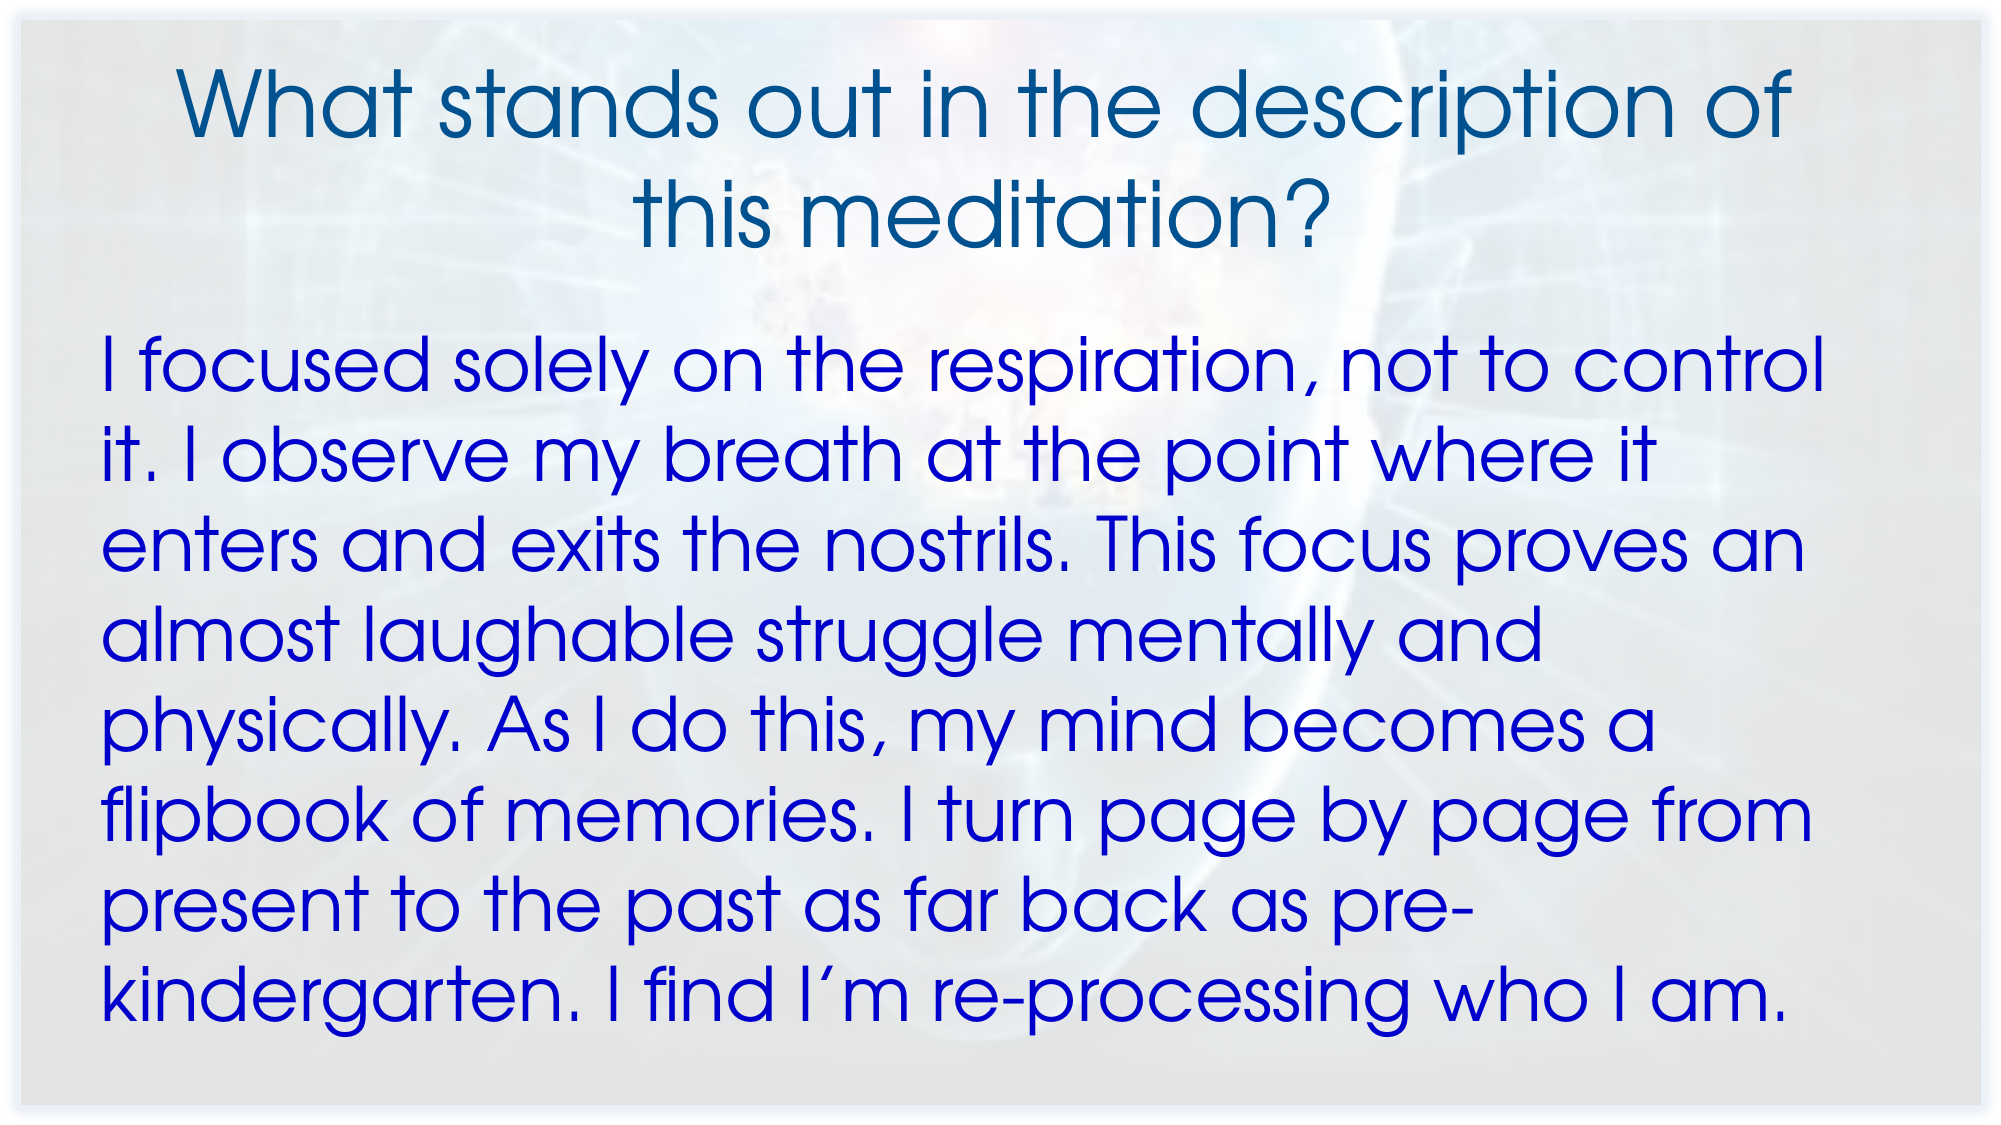

# What stands out in the description of this meditation?
I focused solely on the respiration, not to control it. I observe my breath at the point where it enters and exits the nostrils. This focus proves an almost laughable struggle mentally and physically. As I do this, my mind becomes a flipbook of memories. I turn page by page from present to the past as far back as pre-kindergarten. I find I’m re-processing who I am.